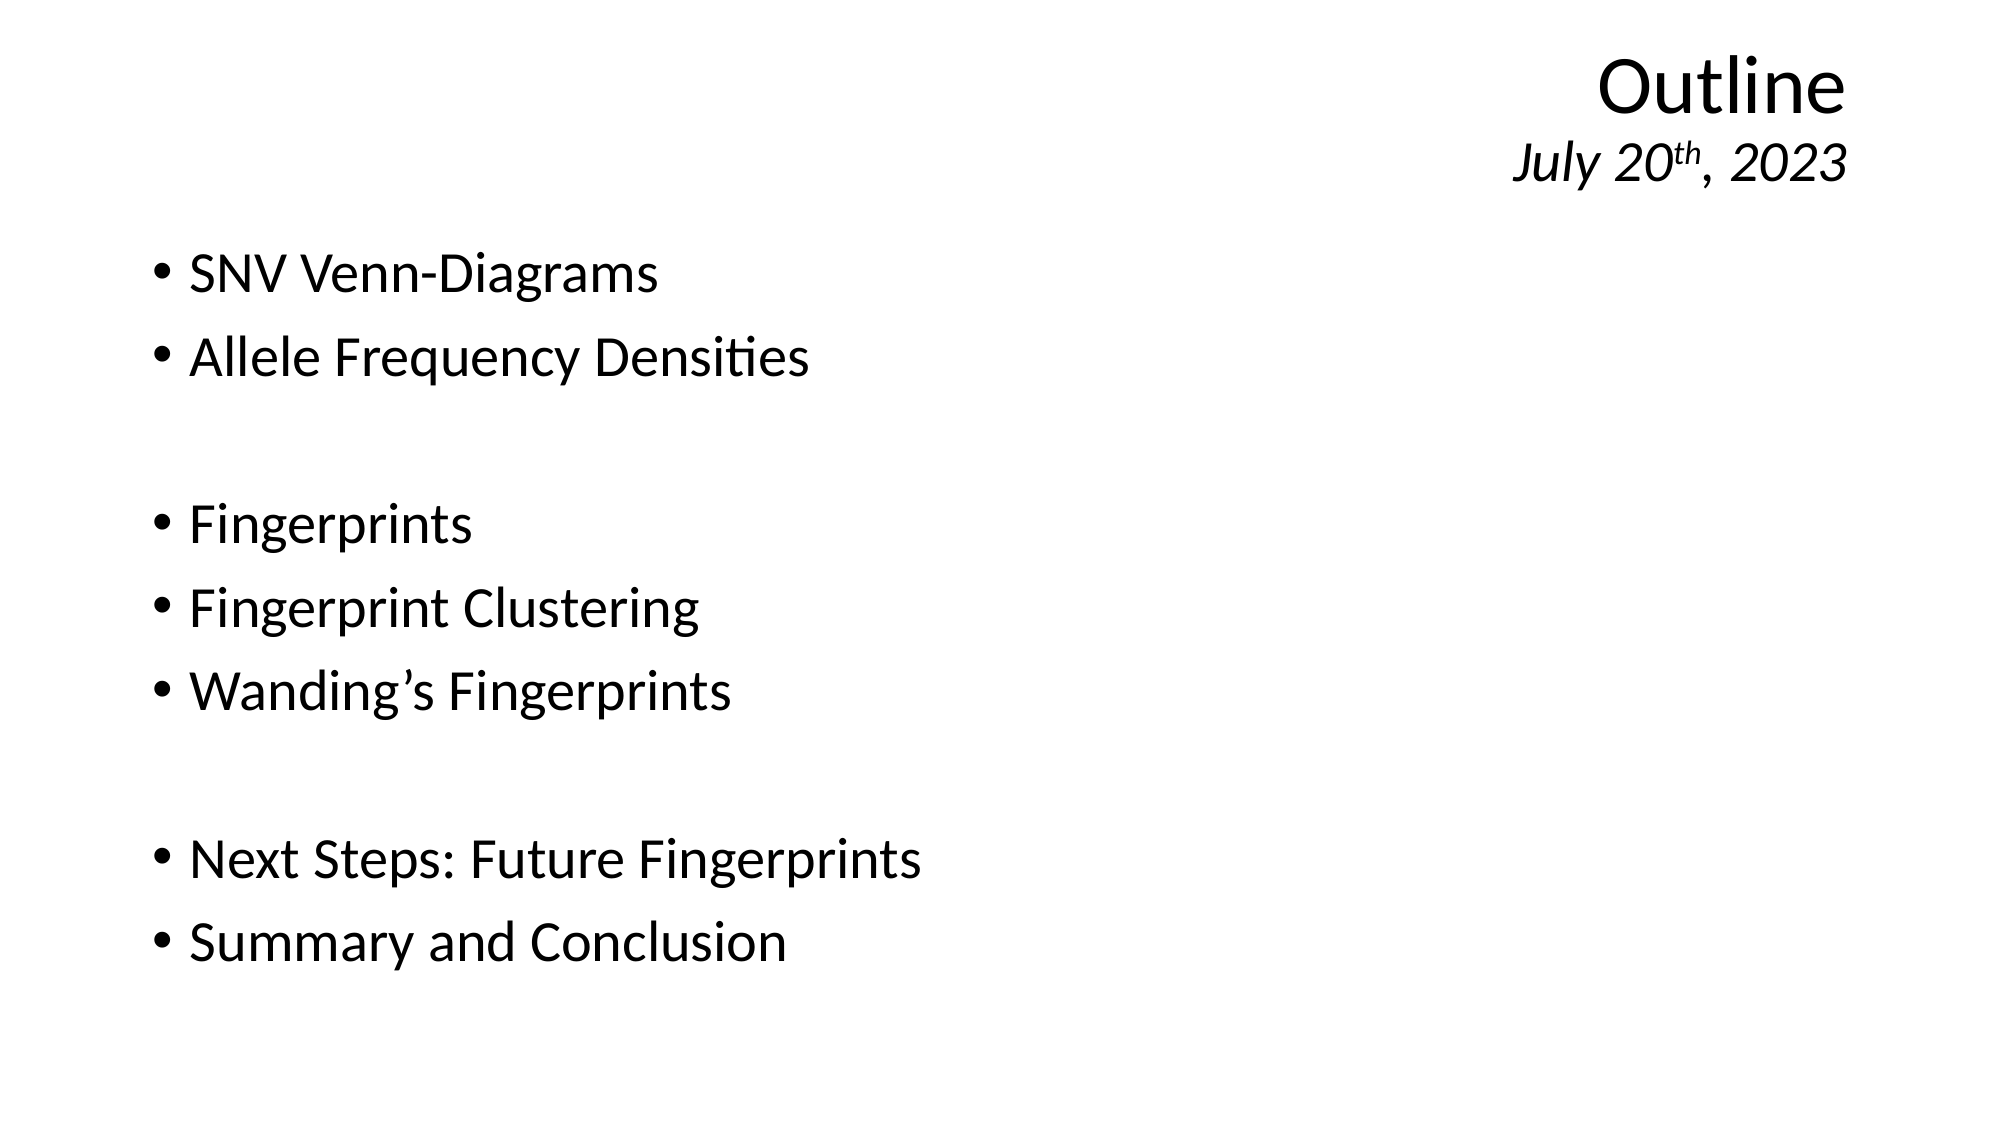

Outline
July 20th, 2023
SNV Venn-Diagrams
Allele Frequency Densities

Fingerprints
Fingerprint Clustering
Wanding’s Fingerprints

Next Steps: Future Fingerprints
Summary and Conclusion